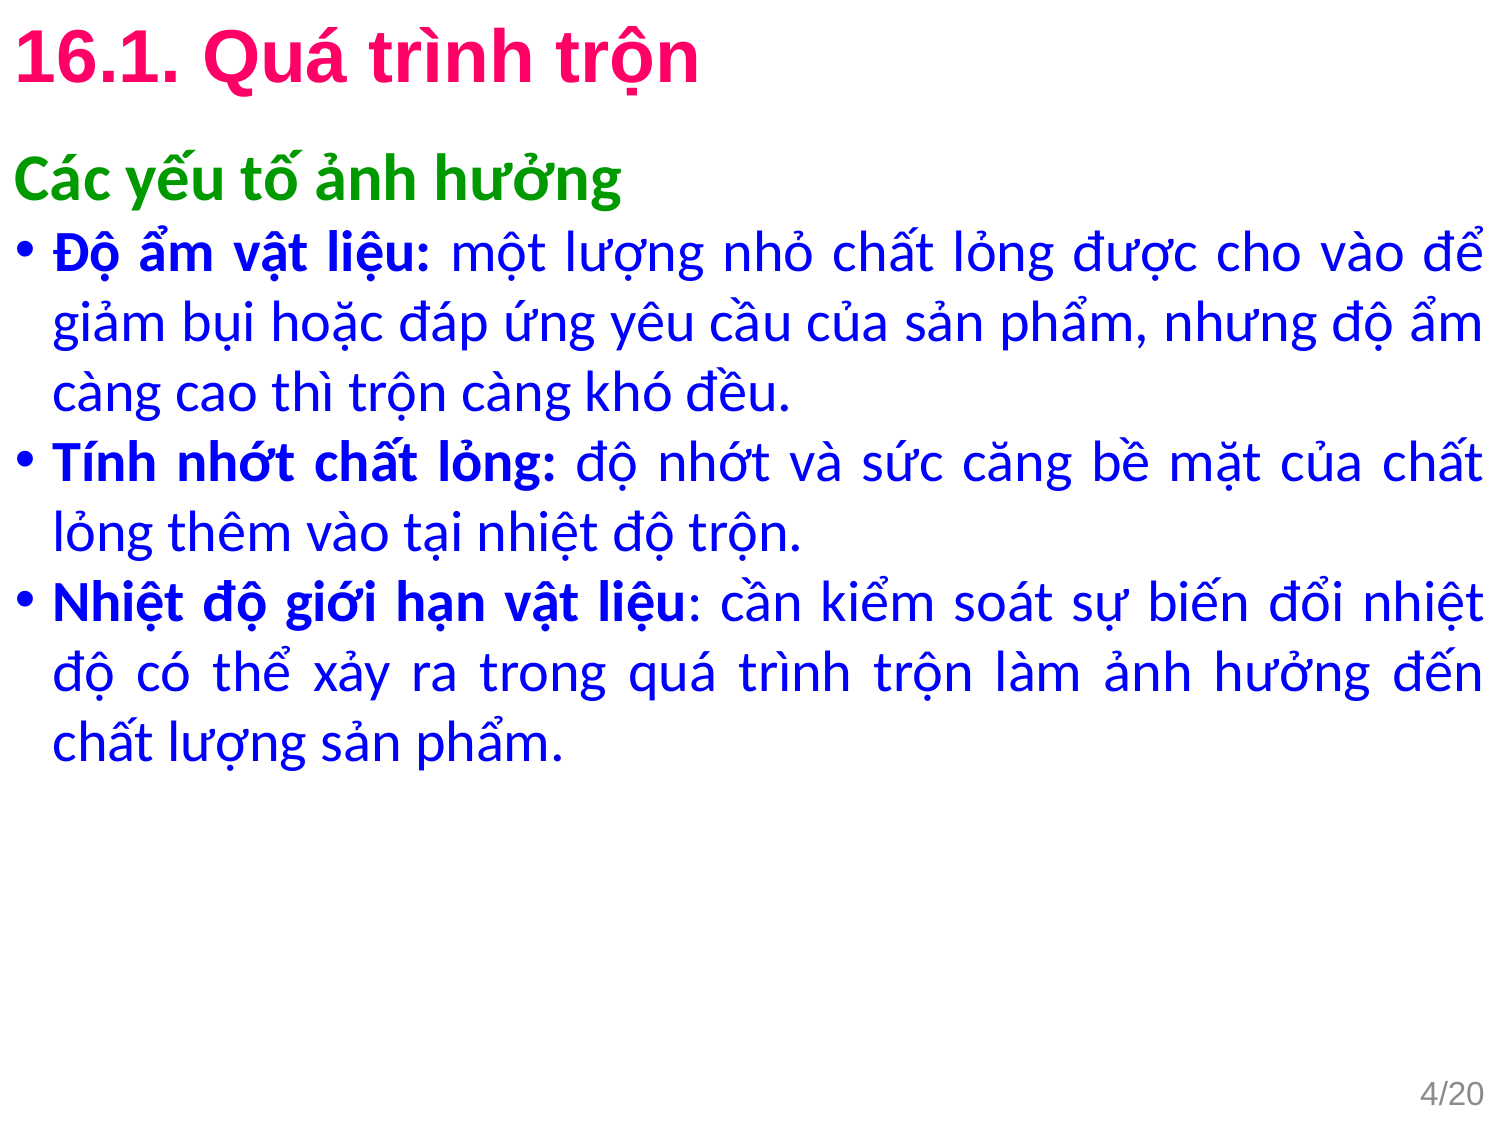

16.1. Quá trình trộn
Các yếu tố ảnh hưởng
Độ ẩm vật liệu: một lượng nhỏ chất lỏng được cho vào để giảm bụi hoặc đáp ứng yêu cầu của sản phẩm, nhưng độ ẩm càng cao thì trộn càng khó đều.
Tính nhớt chất lỏng: độ nhớt và sức căng bề mặt của chất lỏng thêm vào tại nhiệt độ trộn.
Nhiệt độ giới hạn vật liệu: cần kiểm soát sự biến đổi nhiệt độ có thể xảy ra trong quá trình trộn làm ảnh hưởng đến chất lượng sản phẩm.
4/20